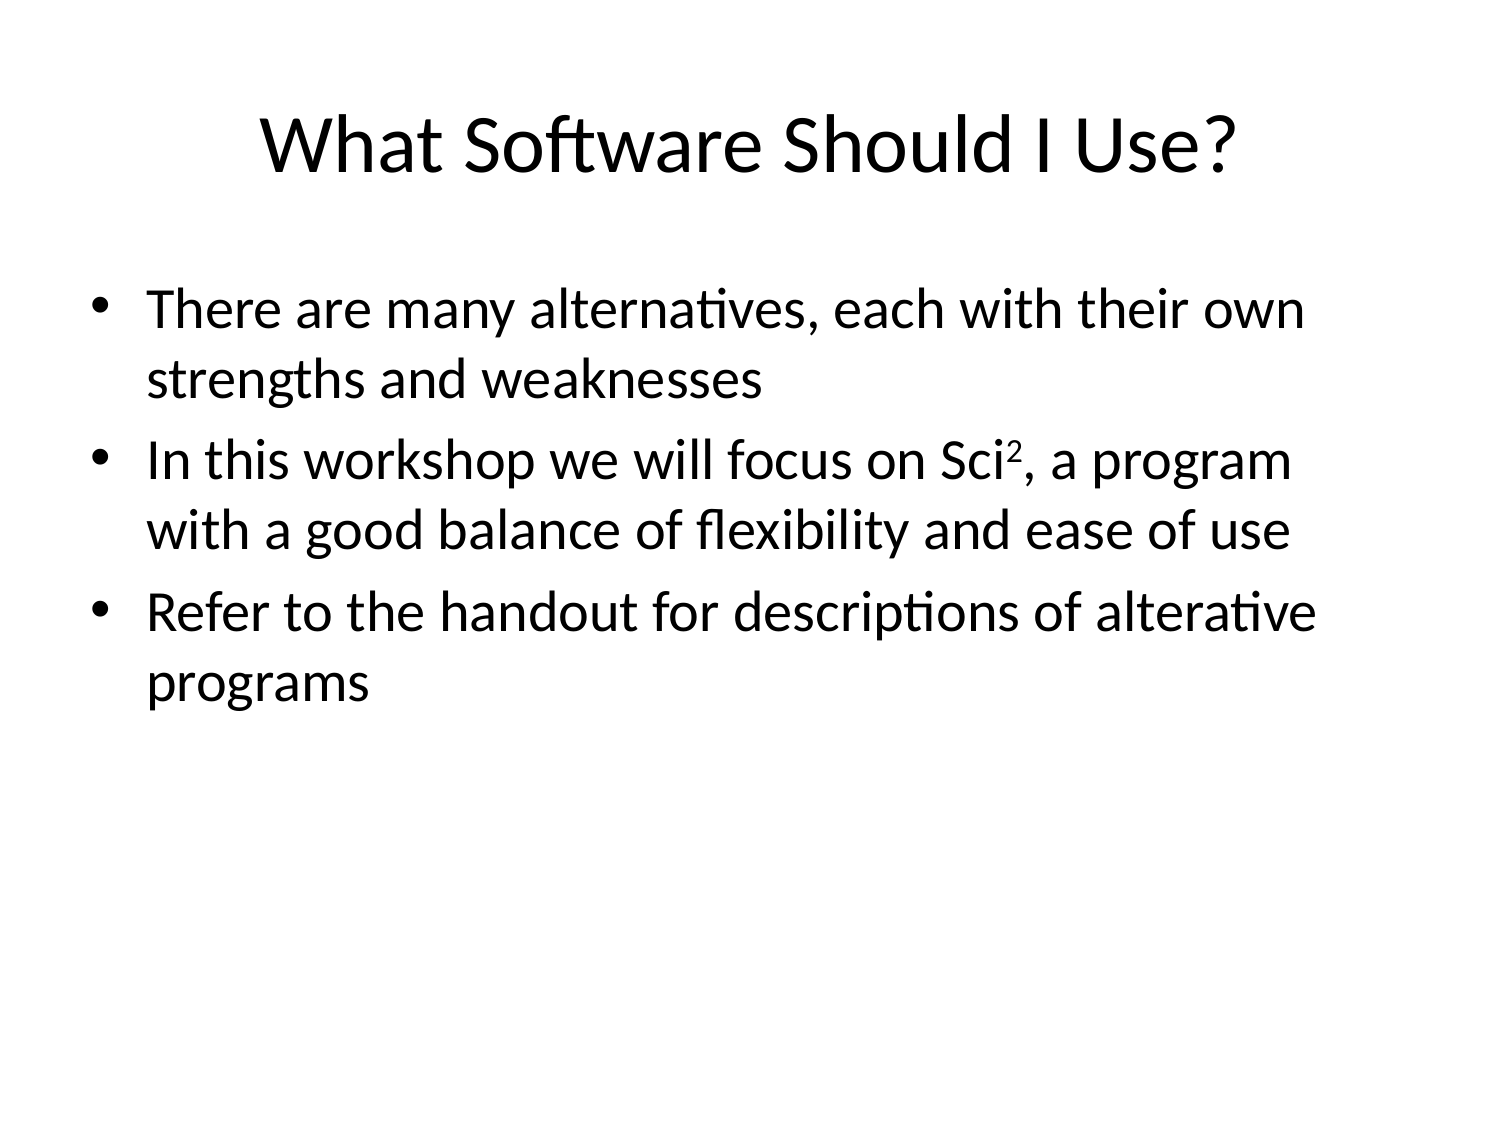

# What Software Should I Use?
There are many alternatives, each with their own strengths and weaknesses
In this workshop we will focus on Sci2, a program with a good balance of flexibility and ease of use
Refer to the handout for descriptions of alterative programs